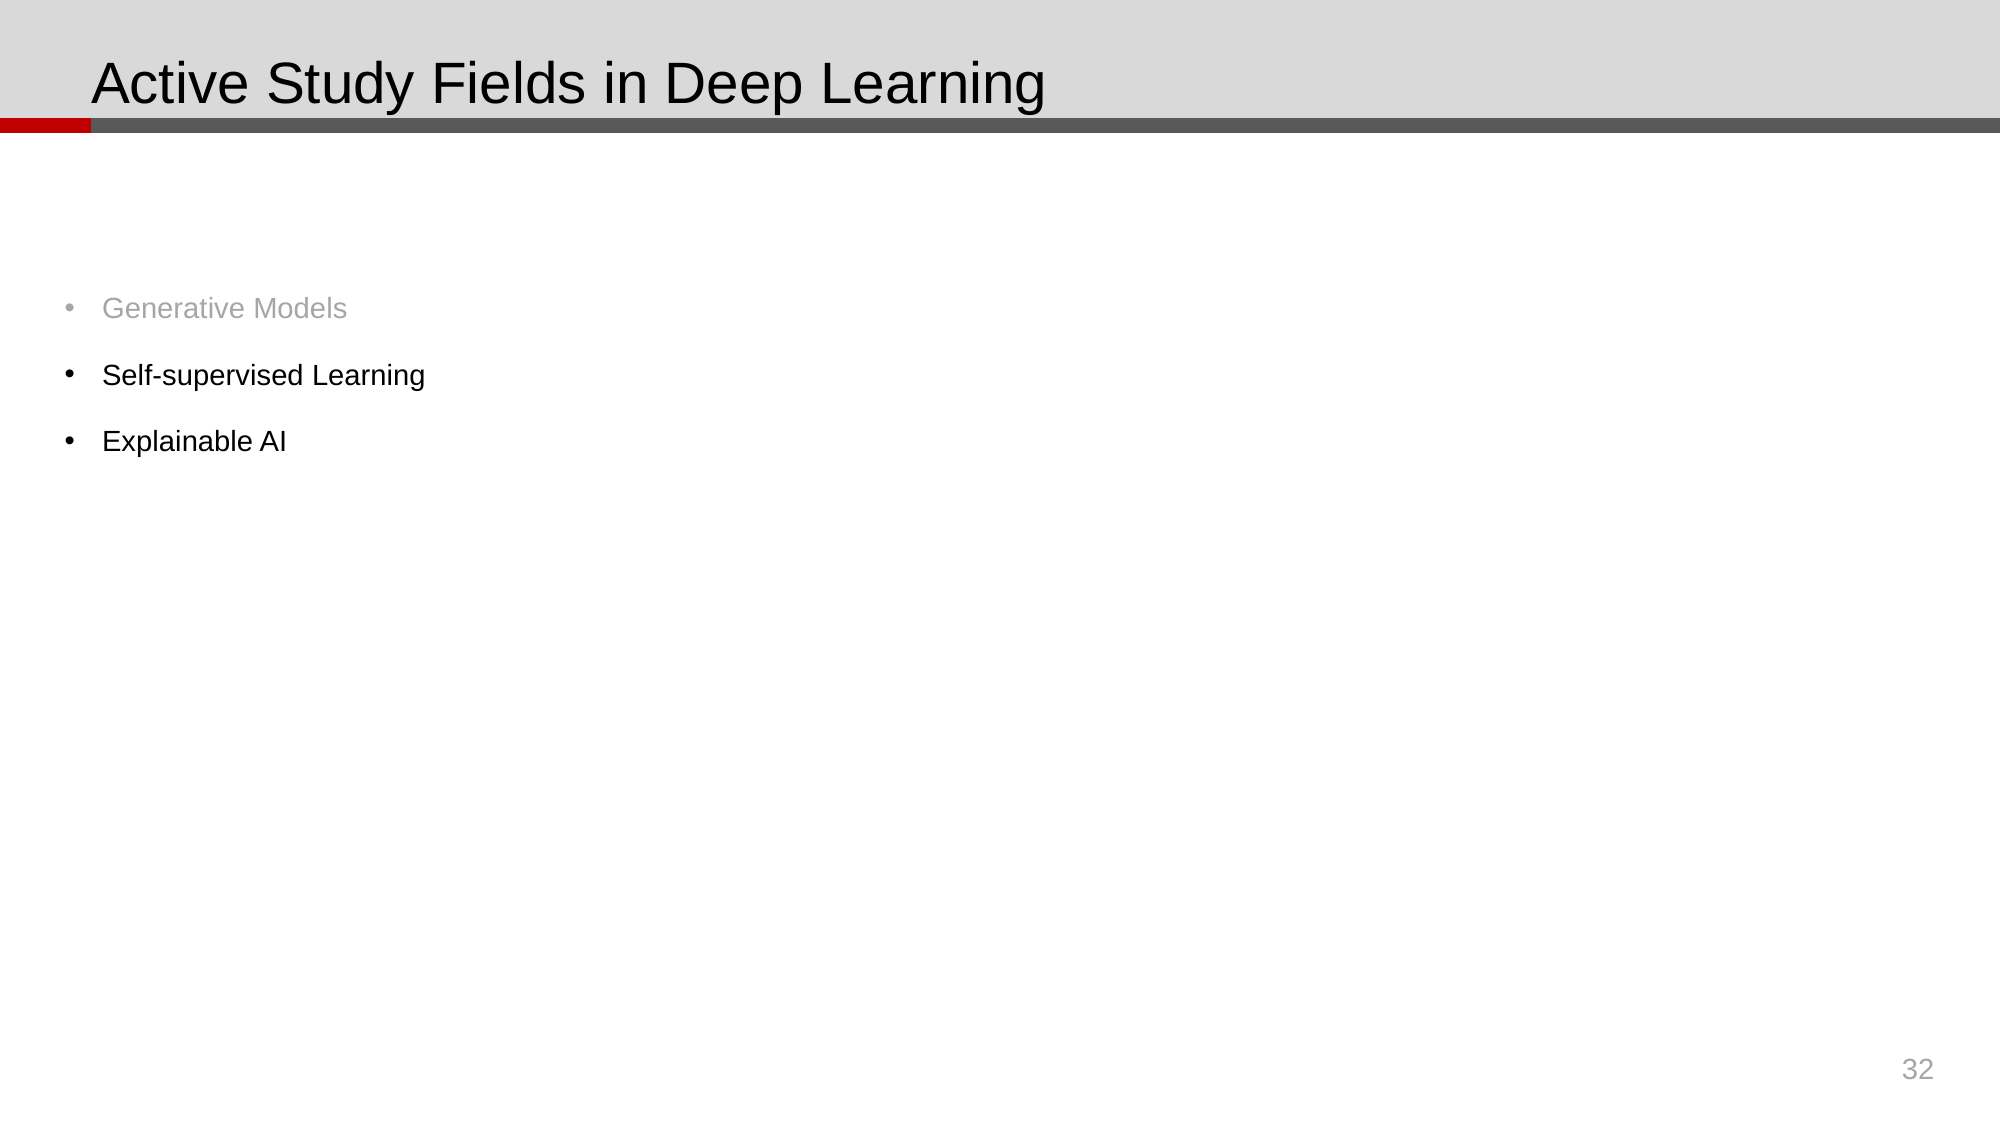

# Active Study Fields in Deep Learning

Generative Models
Self-supervised Learning
Explainable AI
32